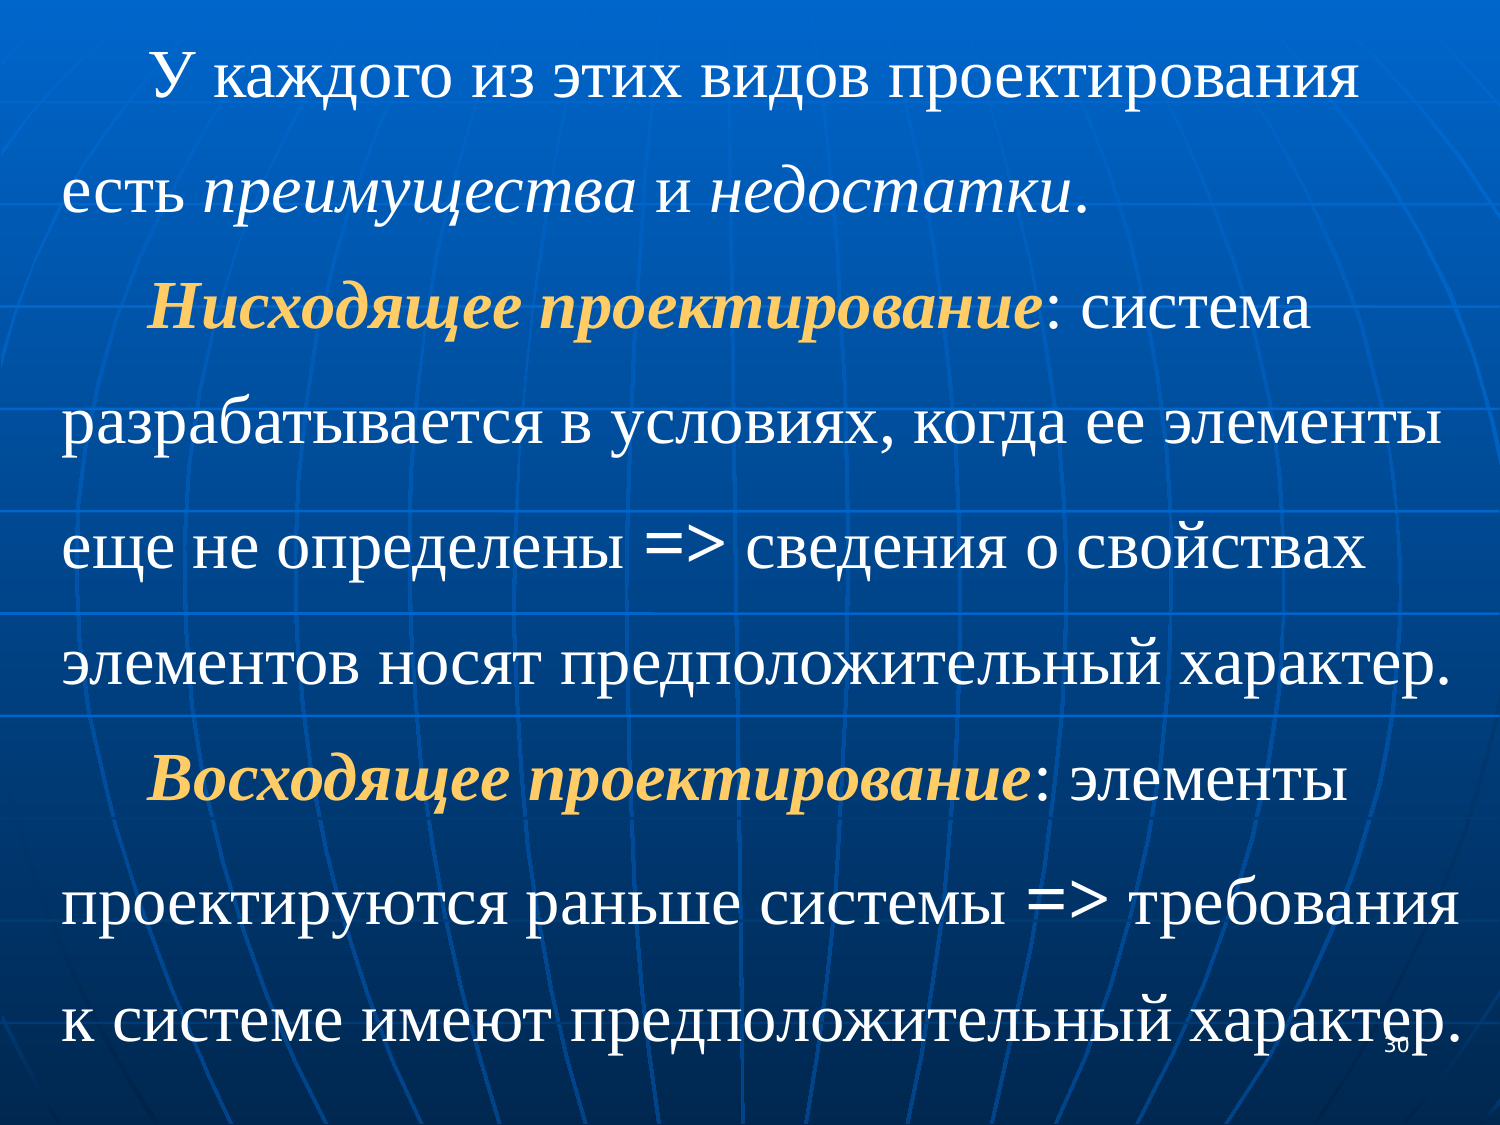

У каждого из этих видов проектирования есть преимущества и недостатки.
     Нисходящее проектирование: система разрабатывается в условиях, когда ее элементы еще не определены => сведения о свойствах элементов носят предположительный характер.
     Восходящее проектирование: элементы проектируются раньше системы => требования к системе имеют предположительный характер.
30